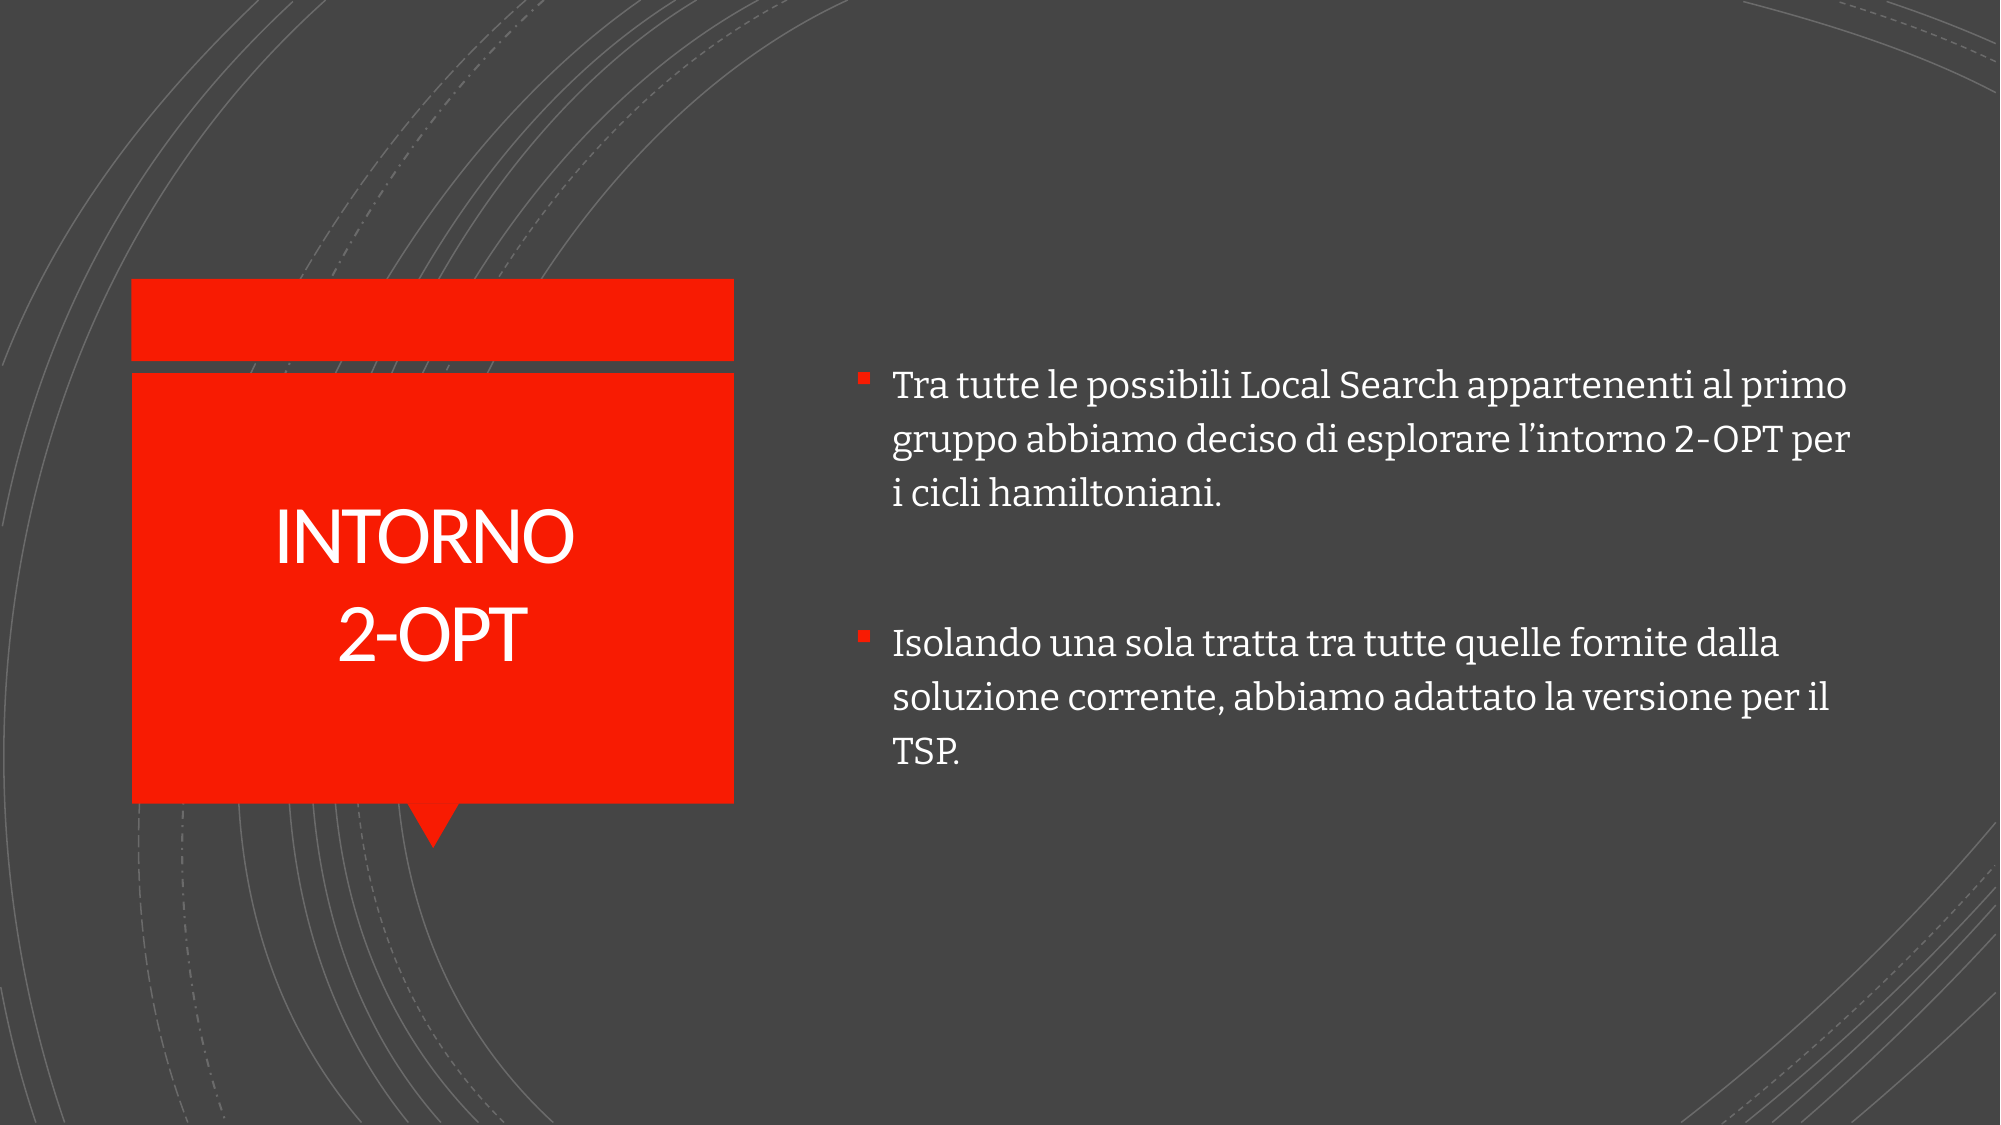

Tra tutte le possibili Local Search appartenenti al primo gruppo abbiamo deciso di esplorare l’intorno 2-OPT per i cicli hamiltoniani.

Isolando una sola tratta tra tutte quelle fornite dalla soluzione corrente, abbiamo adattato la versione per il TSP.

INTORNO
2-OPT